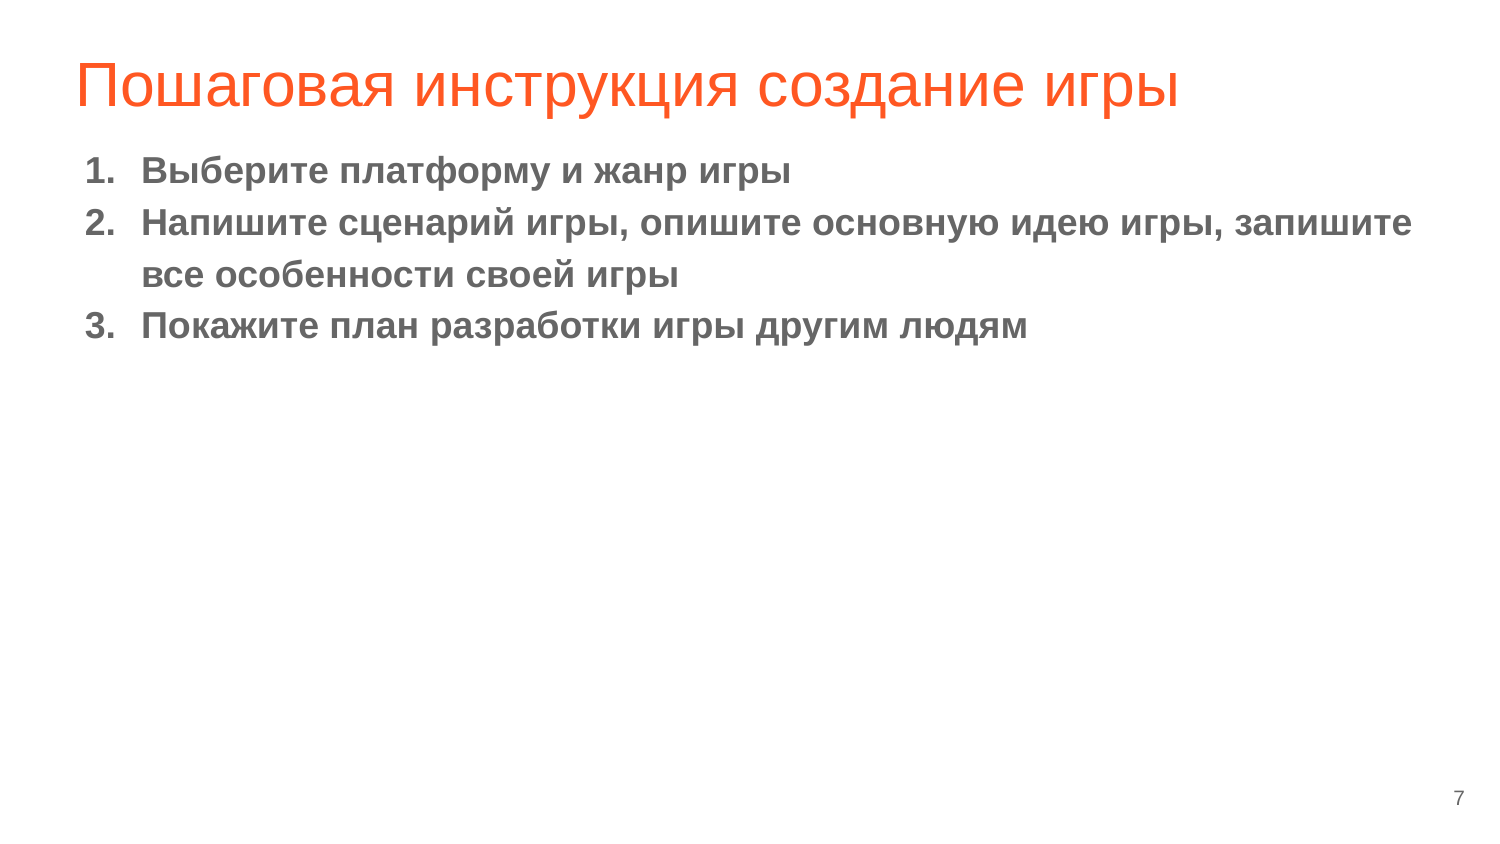

# Пошаговая инструкция создание игры
Выберите платформу и жанр игры
Напишите сценарий игры, опишите основную идею игры, запишите все особенности своей игры
Покажите план разработки игры другим людям

7